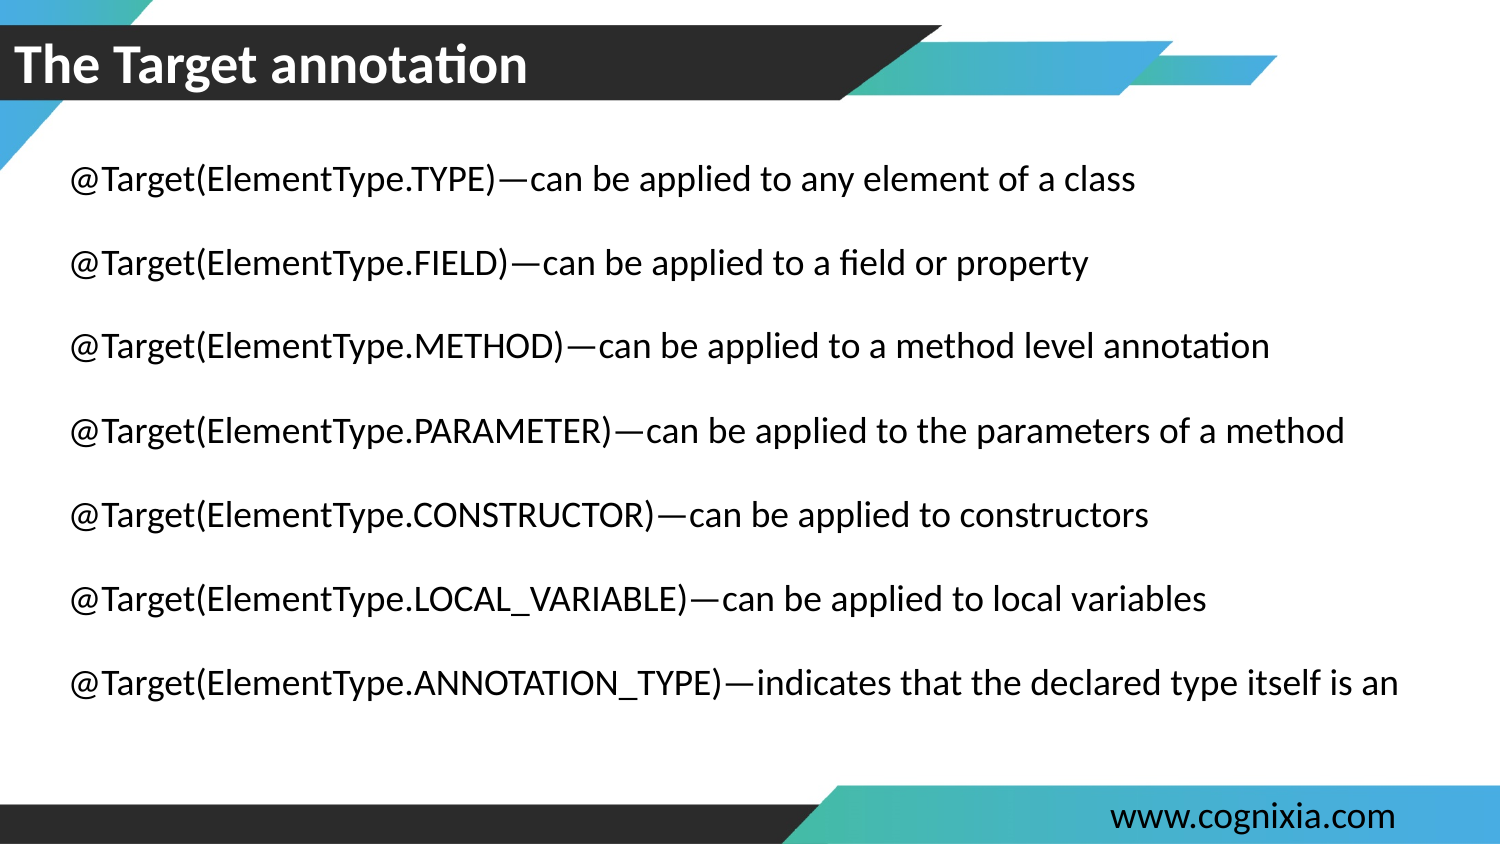

# The Target annotation
@Target(ElementType.TYPE)—can be applied to any element of a class
@Target(ElementType.FIELD)—can be applied to a field or property
@Target(ElementType.METHOD)—can be applied to a method level annotation
@Target(ElementType.PARAMETER)—can be applied to the parameters of a method
@Target(ElementType.CONSTRUCTOR)—can be applied to constructors
@Target(ElementType.LOCAL_VARIABLE)—can be applied to local variables
@Target(ElementType.ANNOTATION_TYPE)—indicates that the declared type itself is an